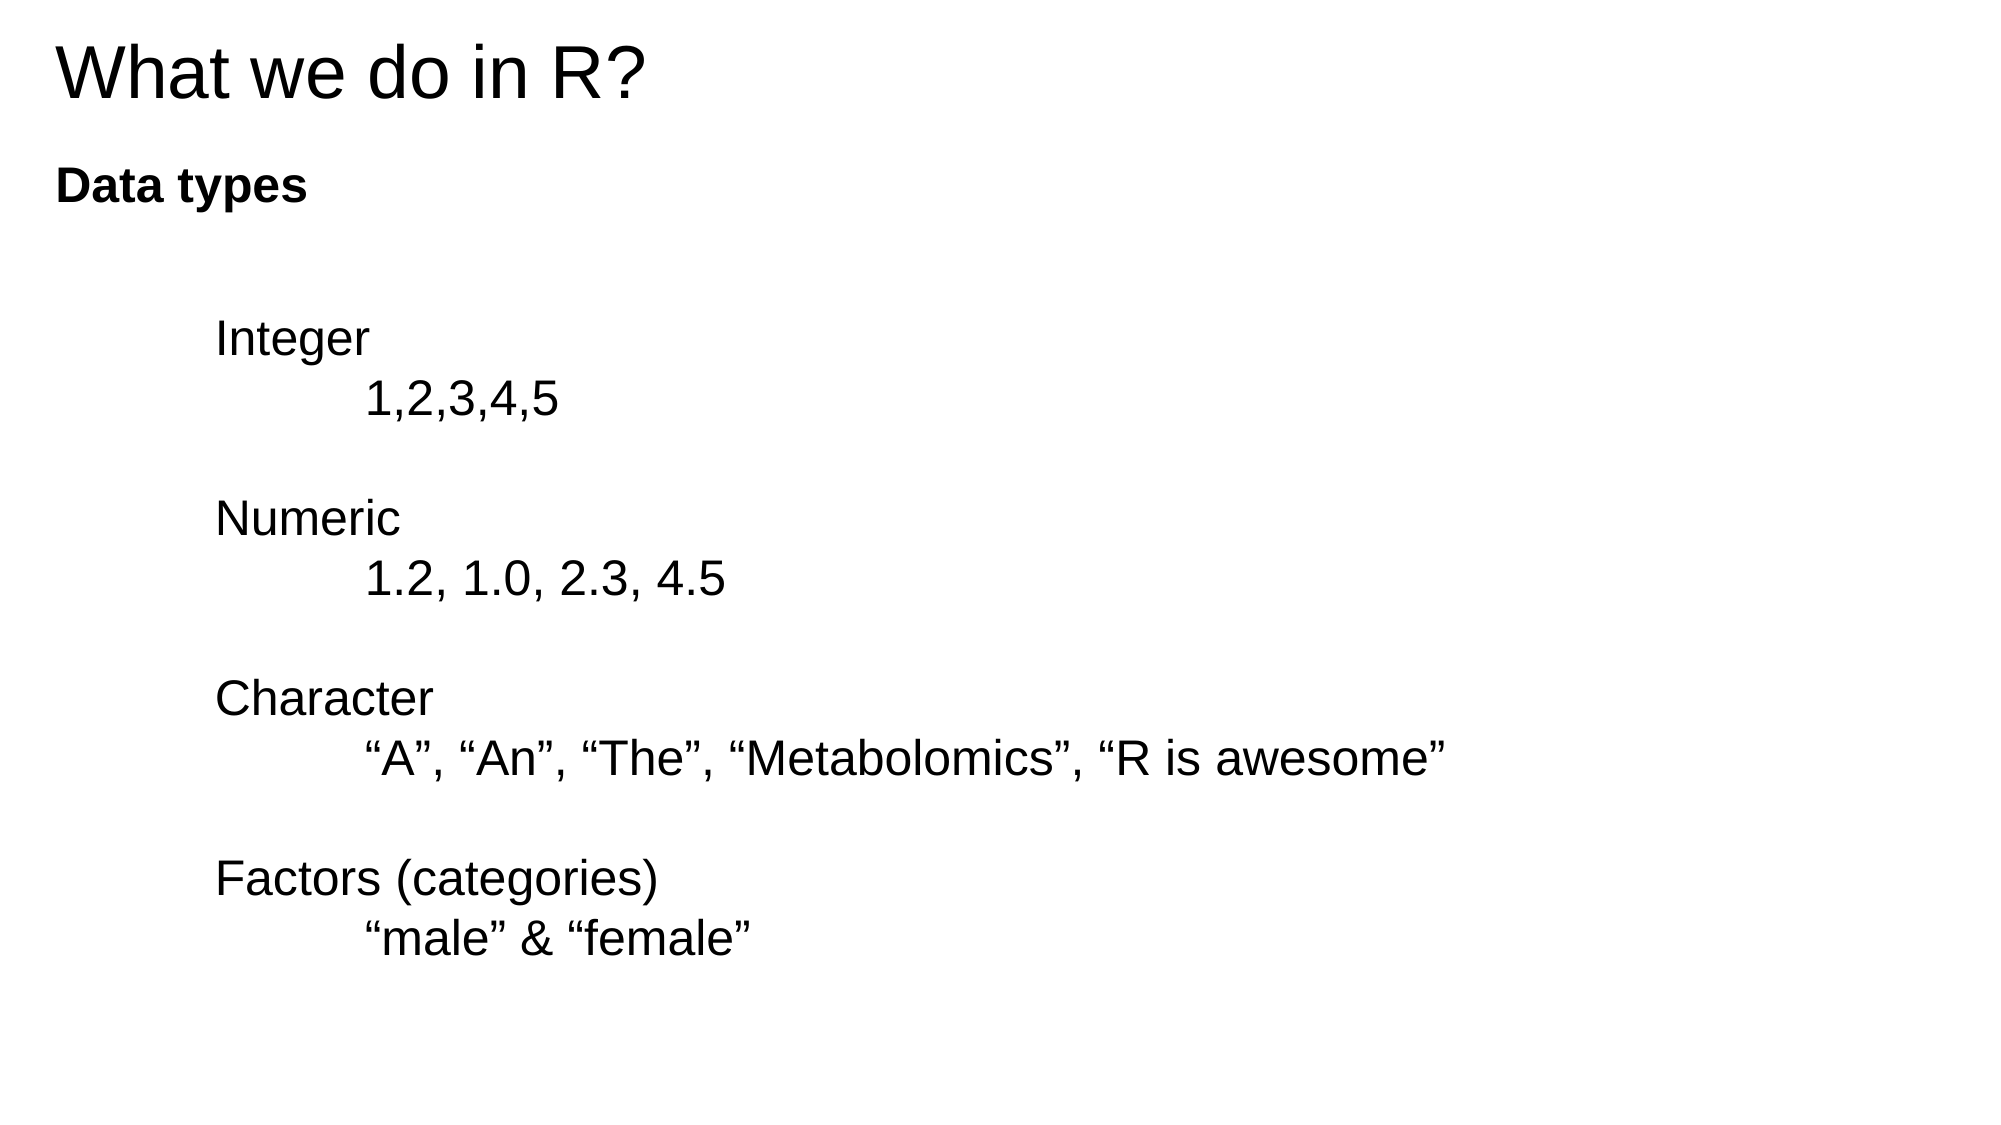

What we do in R?
Data types
Integer
	1,2,3,4,5

Numeric
	1.2, 1.0, 2.3, 4.5

Character
	“A”, “An”, “The”, “Metabolomics”, “R is awesome”

Factors (categories)
	“male” & “female”